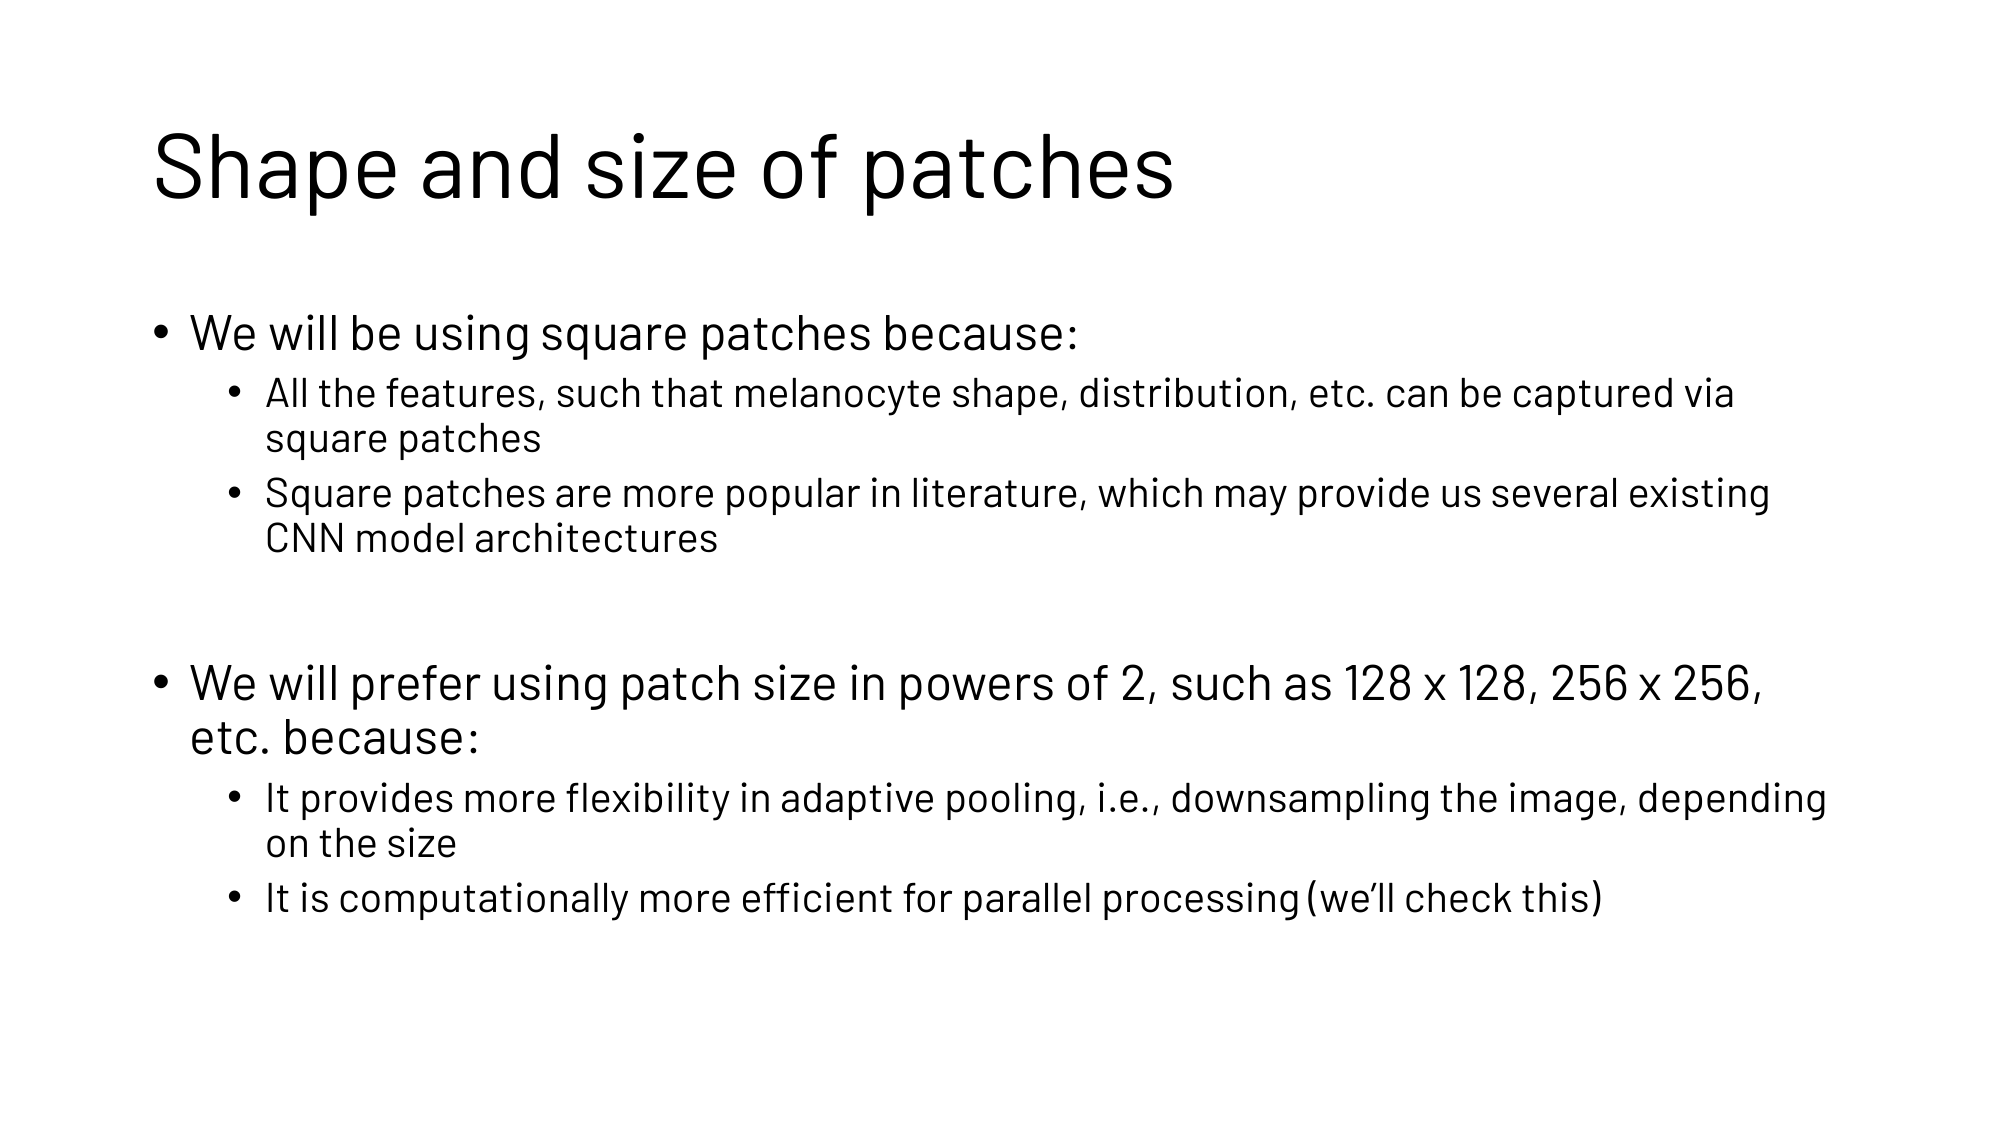

# Shape and size of patches
We will be using square patches because:
All the features, such that melanocyte shape, distribution, etc. can be captured via square patches
Square patches are more popular in literature, which may provide us several existing CNN model architectures

We will prefer using patch size in powers of 2, such as 128 x 128, 256 x 256, etc. because:
It provides more flexibility in adaptive pooling, i.e., downsampling the image, depending on the size
It is computationally more efficient for parallel processing (we’ll check this)